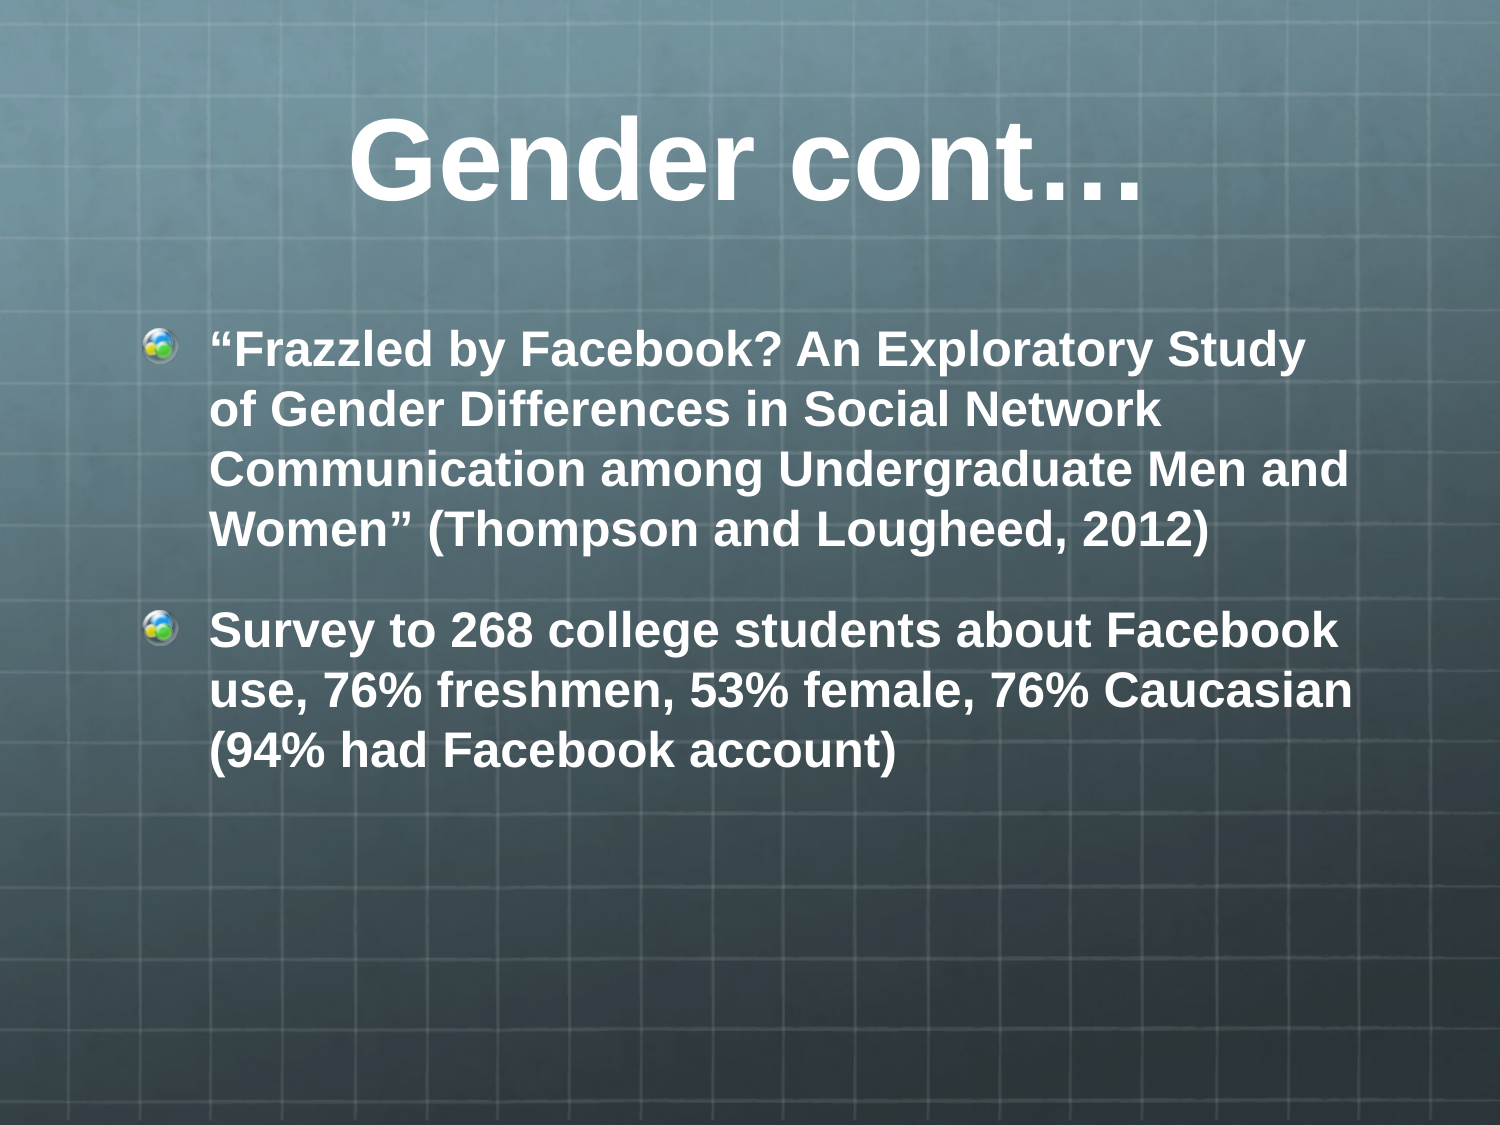

# Gender cont…
“Frazzled by Facebook? An Exploratory Study of Gender Differences in Social Network Communication among Undergraduate Men and Women” (Thompson and Lougheed, 2012)
Survey to 268 college students about Facebook use, 76% freshmen, 53% female, 76% Caucasian (94% had Facebook account)